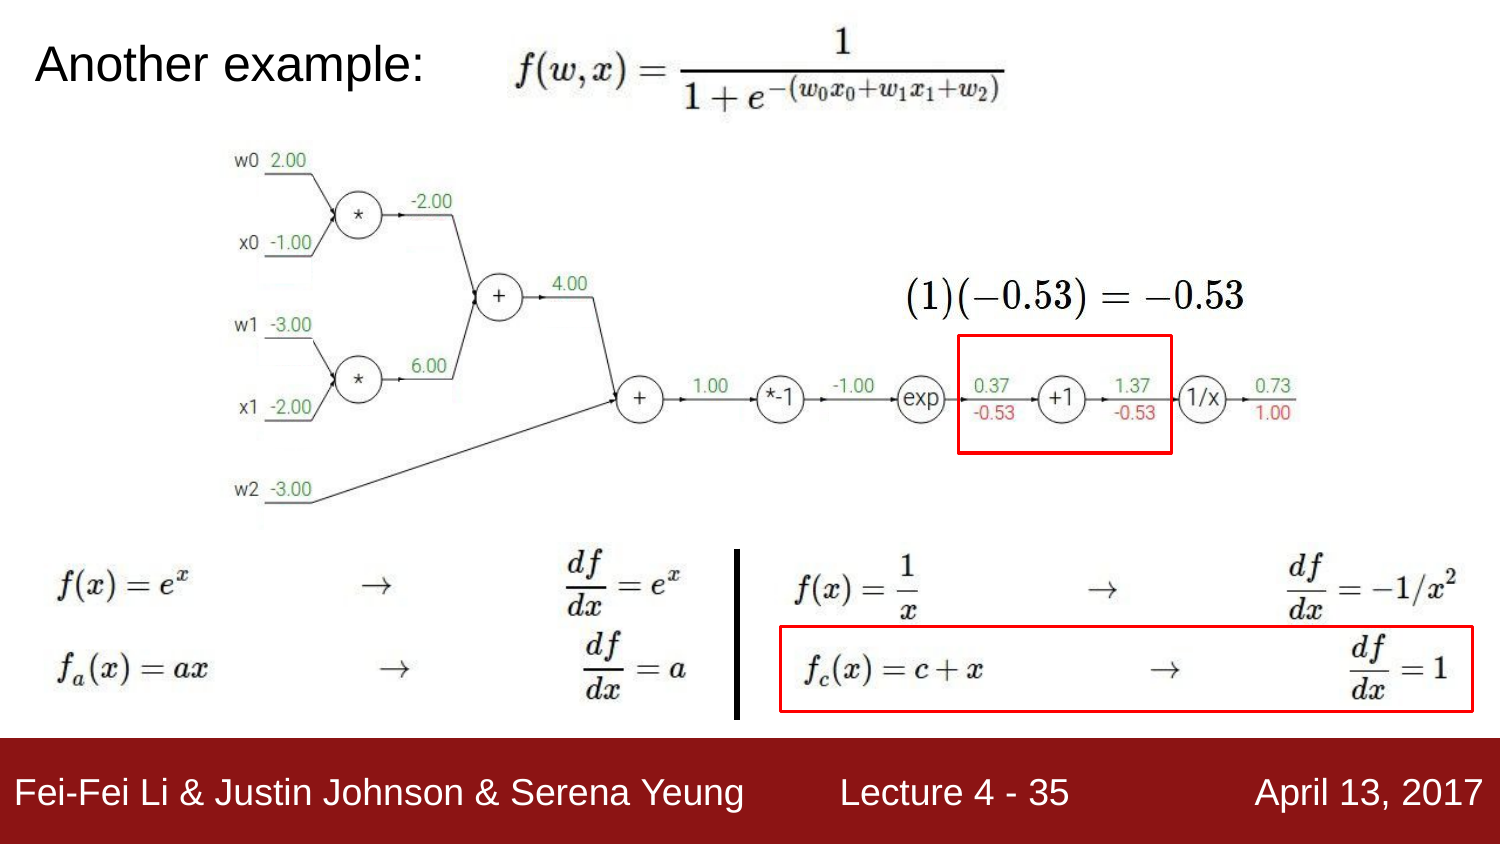

# Another example:

Lecture 4 - 35
Fei-Fei Li & Justin Johnson & Serena Yeung
April 13, 2017